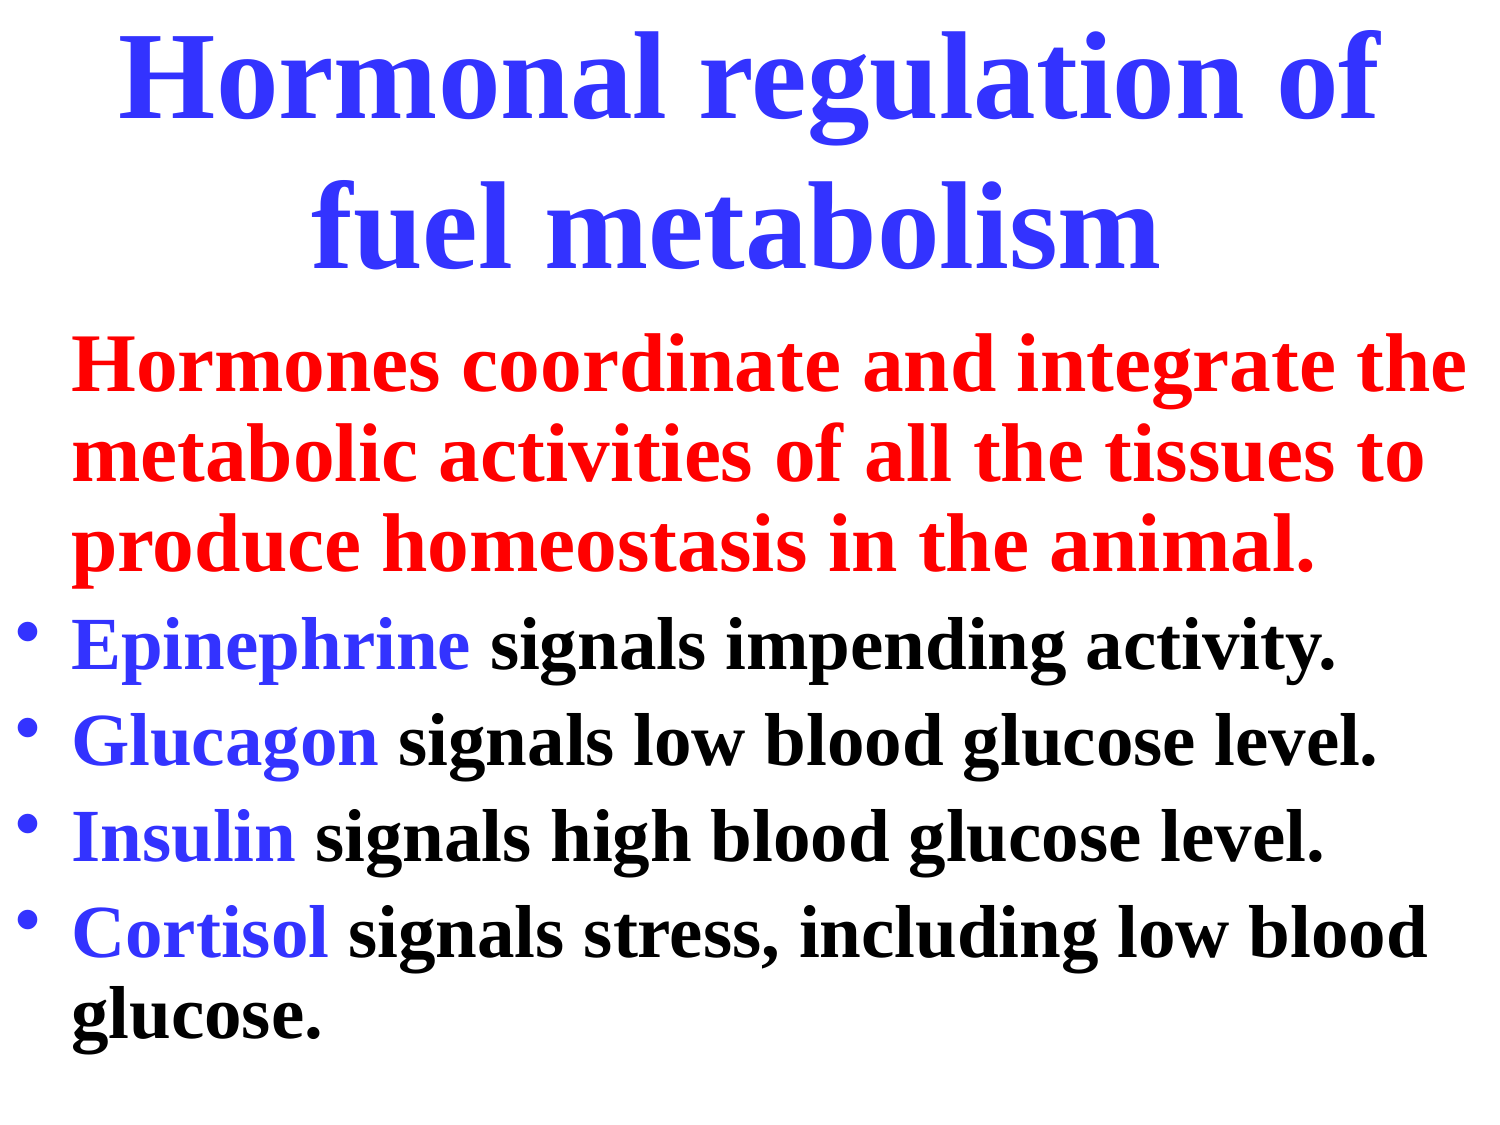

# Hormonal regulation of fuel metabolism
   Hormones coordinate and integrate the metabolic activities of all the tissues to produce homeostasis in the animal.
Epinephrine signals impending activity.
Glucagon signals low blood glucose level.
Insulin signals high blood glucose level.
Cortisol signals stress, including low blood glucose.